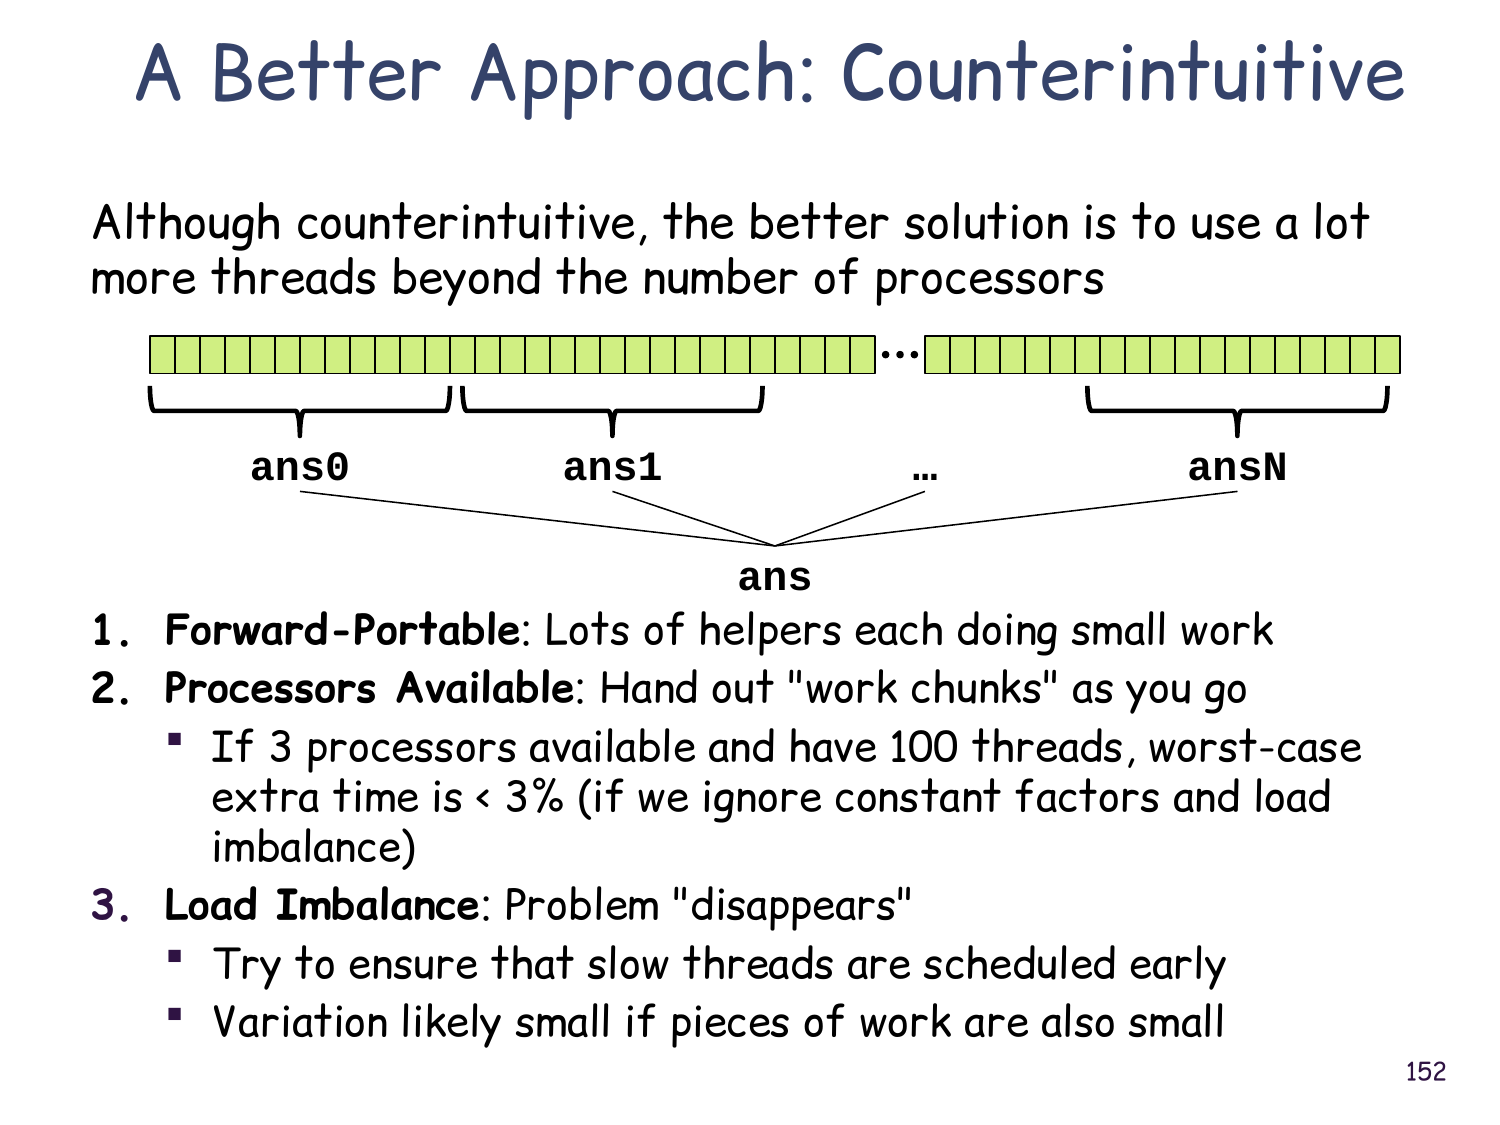

# A Better Approach: Counterintuitive
Although counterintuitive, the better solution is to use a lot more threads beyond the number of processors

Forward-Portable: Lots of helpers each doing small work
Processors Available: Hand out "work chunks" as you go
If 3 processors available and have 100 threads, worst-case extra time is < 3% (if we ignore constant factors and load imbalance)
Load Imbalance: Problem "disappears"
Try to ensure that slow threads are scheduled early
Variation likely small if pieces of work are also small

ans0
ans1
…
ansN
ans
152